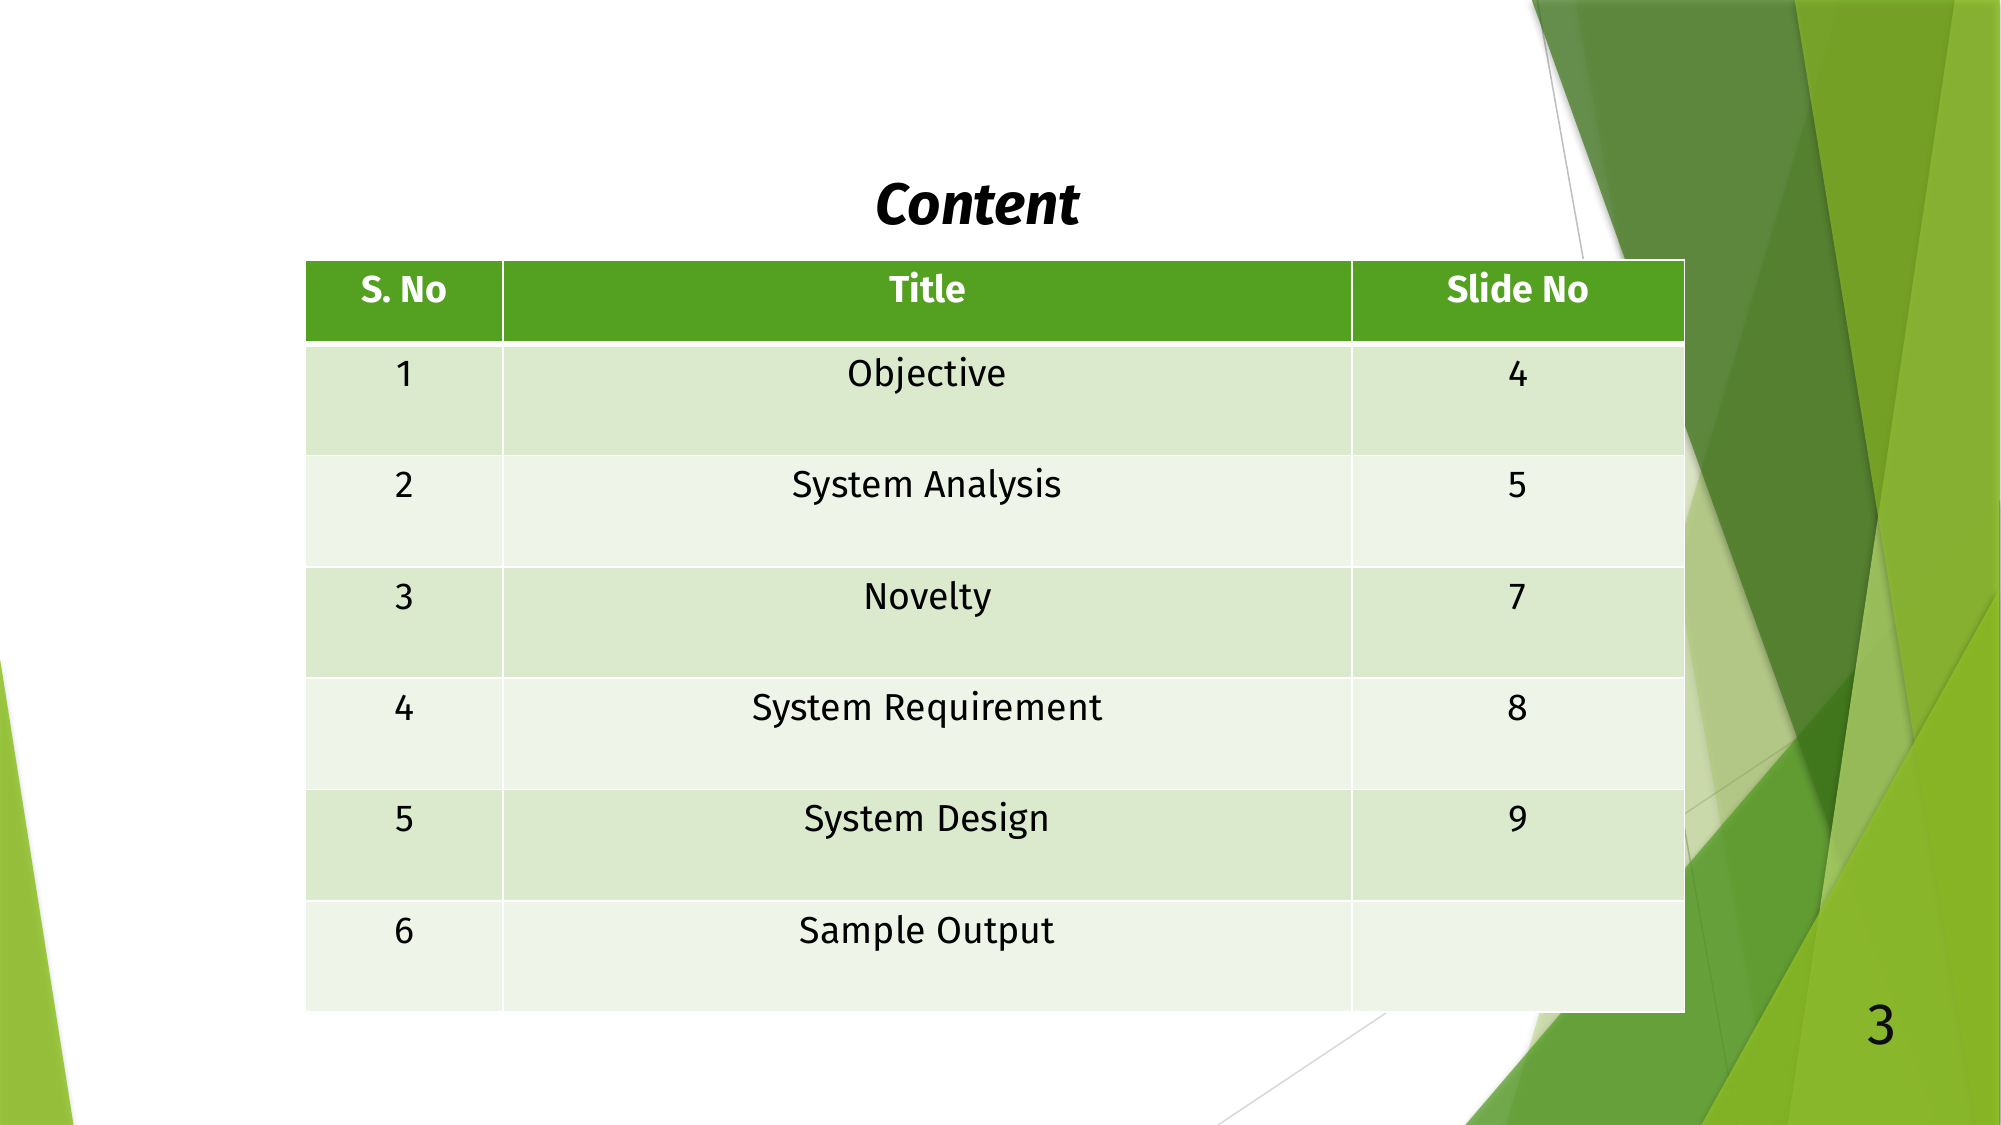

Content
| S. No | Title | Slide No |
| --- | --- | --- |
| 1 | Objective | 4 |
| 2 | System Analysis | 5 |
| 3 | Novelty | 7 |
| 4 | System Requirement | 8 |
| 5 | System Design | 9 |
| 6 | Sample Output |  |
3